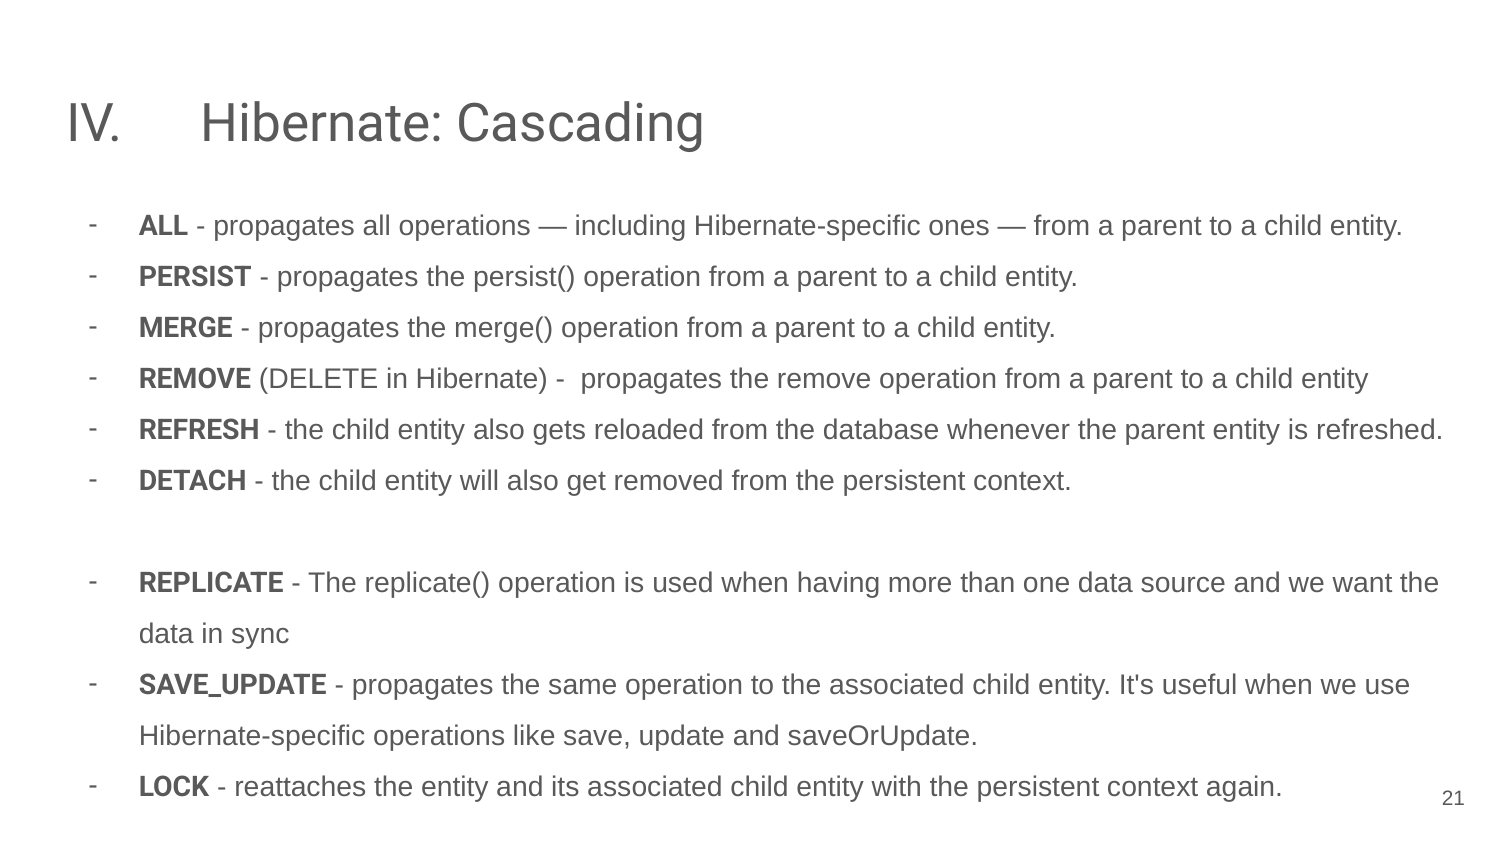

# IV.	 Hibernate: Cascading
ALL - propagates all operations — including Hibernate-specific ones — from a parent to a child entity.
PERSIST - propagates the persist() operation from a parent to a child entity.
MERGE - propagates the merge() operation from a parent to a child entity.
REMOVE (DELETE in Hibernate) -  propagates the remove operation from a parent to a child entity
REFRESH - the child entity also gets reloaded from the database whenever the parent entity is refreshed.
DETACH - the child entity will also get removed from the persistent context.

REPLICATE - The replicate() operation is used when having more than one data source and we want the data in sync
SAVE_UPDATE - propagates the same operation to the associated child entity. It's useful when we use Hibernate-specific operations like save, update and saveOrUpdate.
LOCK - reattaches the entity and its associated child entity with the persistent context again.
21